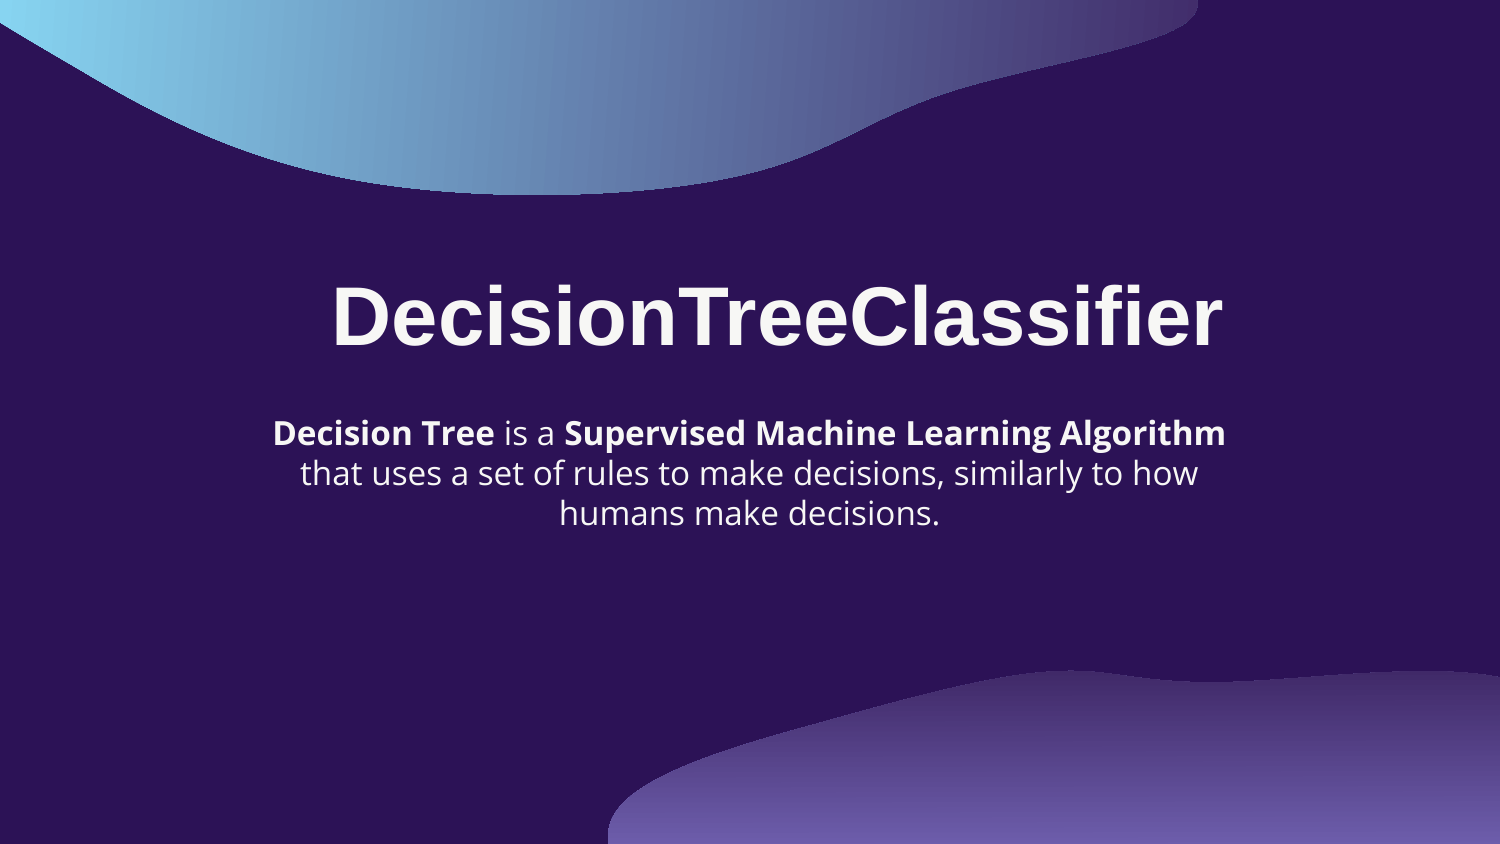

# DecisionTreeClassifier
Decision Tree is a Supervised Machine Learning Algorithm that uses a set of rules to make decisions, similarly to how humans make decisions.